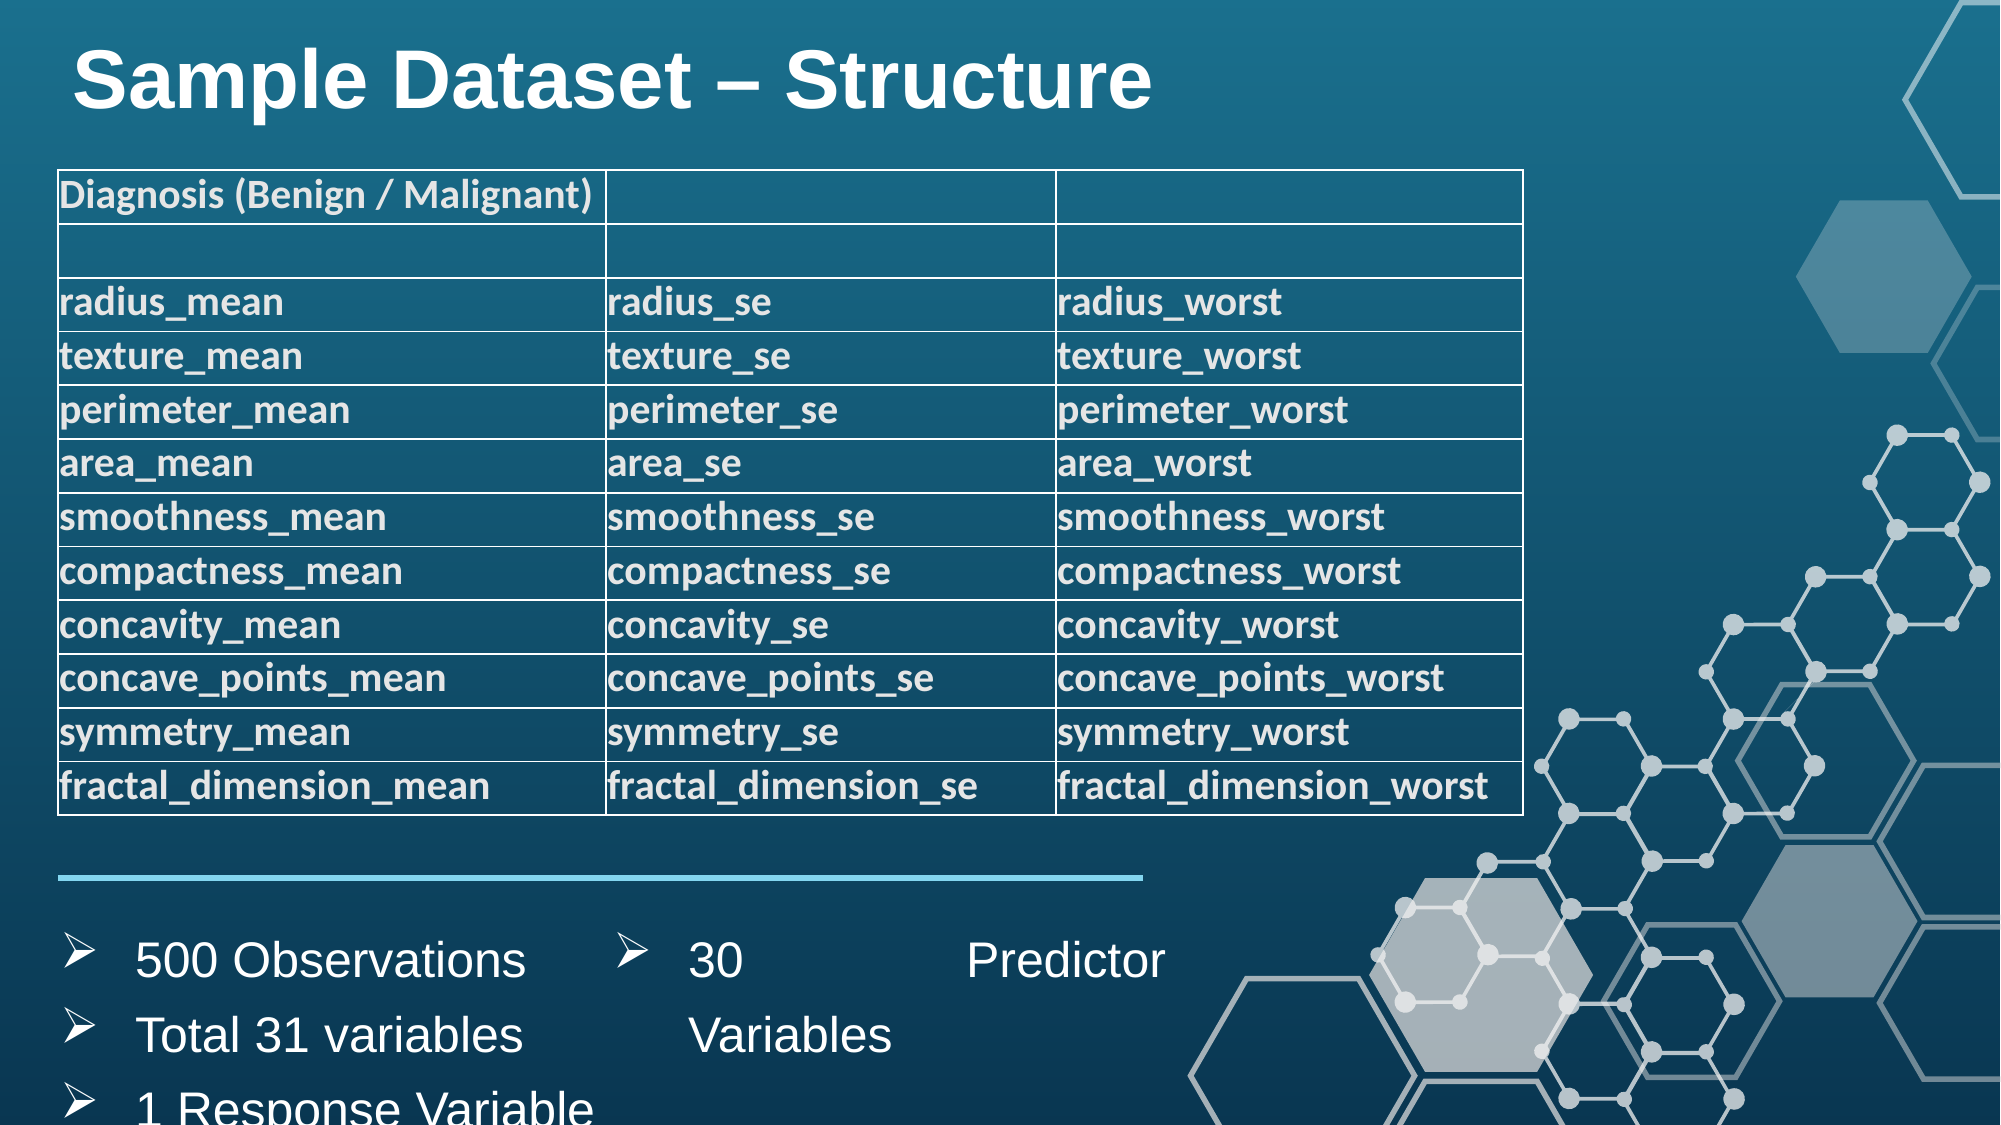

Sample Dataset – Structure
| Diagnosis (Benign / Malignant) |  |  |
| --- | --- | --- |
|  |  |  |
| radius\_mean | radius\_se | radius\_worst |
| texture\_mean | texture\_se | texture\_worst |
| perimeter\_mean | perimeter\_se | perimeter\_worst |
| area\_mean | area\_se | area\_worst |
| smoothness\_mean | smoothness\_se | smoothness\_worst |
| compactness\_mean | compactness\_se | compactness\_worst |
| concavity\_mean | concavity\_se | concavity\_worst |
| concave\_points\_mean | concave\_points\_se | concave\_points\_worst |
| symmetry\_mean | symmetry\_se | symmetry\_worst |
| fractal\_dimension\_mean | fractal\_dimension\_se | fractal\_dimension\_worst |
500 Observations
Total 31 variables
1 Response Variable
30 Predictor Variables